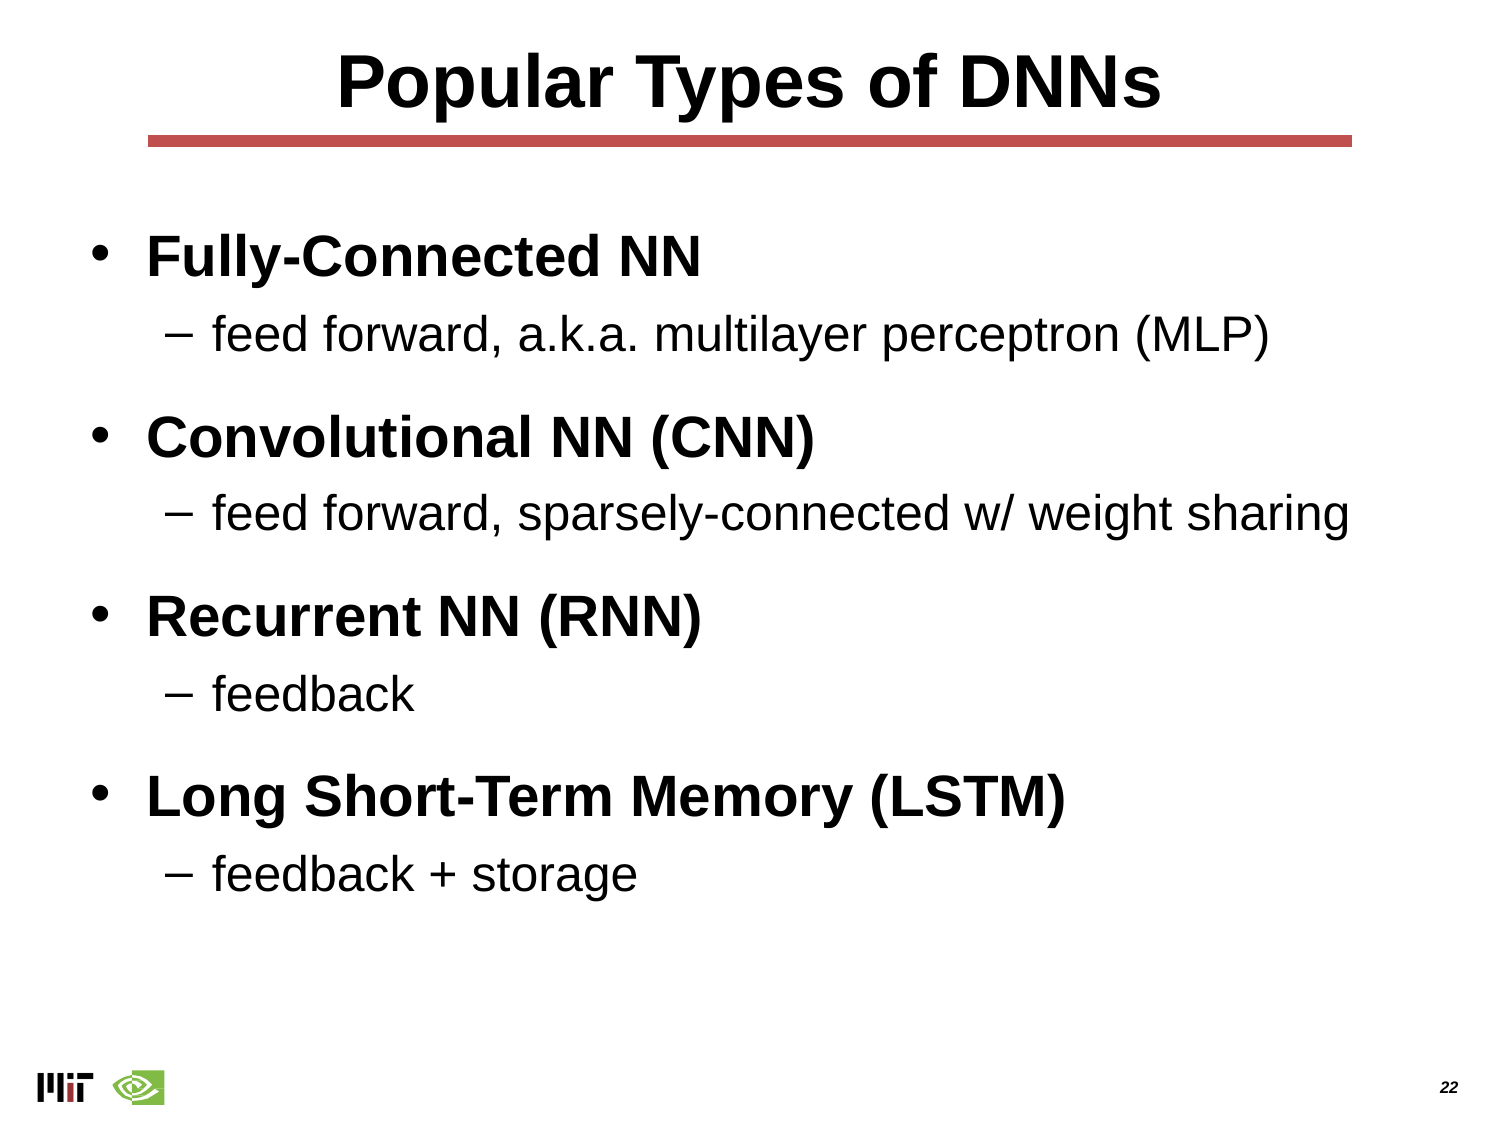

# Popular Types of DNNs
Fully-Connected NN
feed forward, a.k.a. multilayer perceptron (MLP)
Convolutional NN (CNN)
feed forward, sparsely-connected w/ weight sharing
Recurrent NN (RNN)
feedback
Long Short-Term Memory (LSTM)
feedback + storage
22